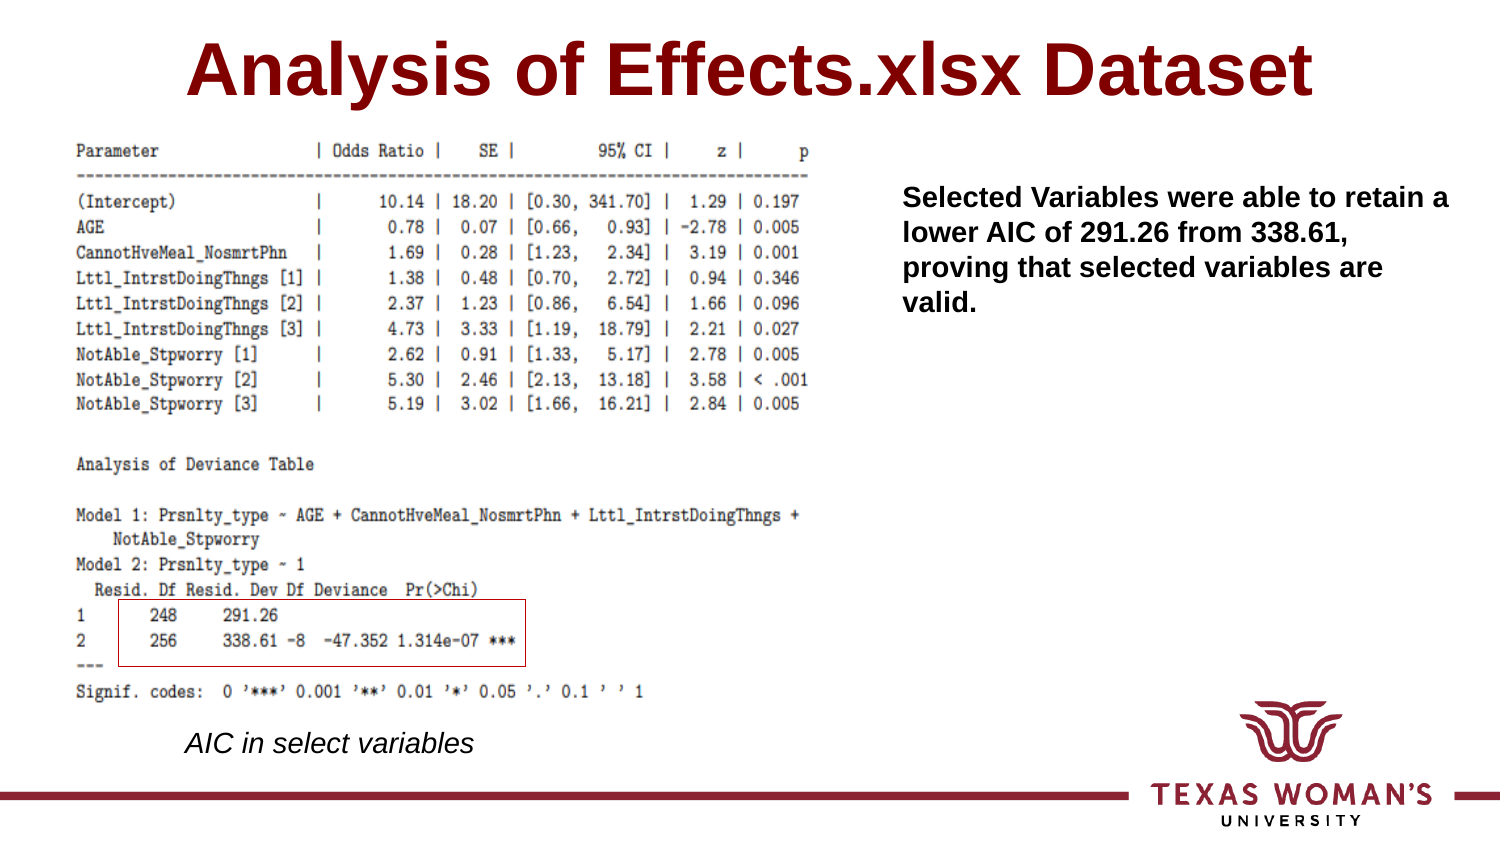

# Analysis of Effects.xlsx Dataset

Selected Variables were able to retain a lower AIC of 291.26 from 338.61, proving that selected variables are valid.

AIC in select variables